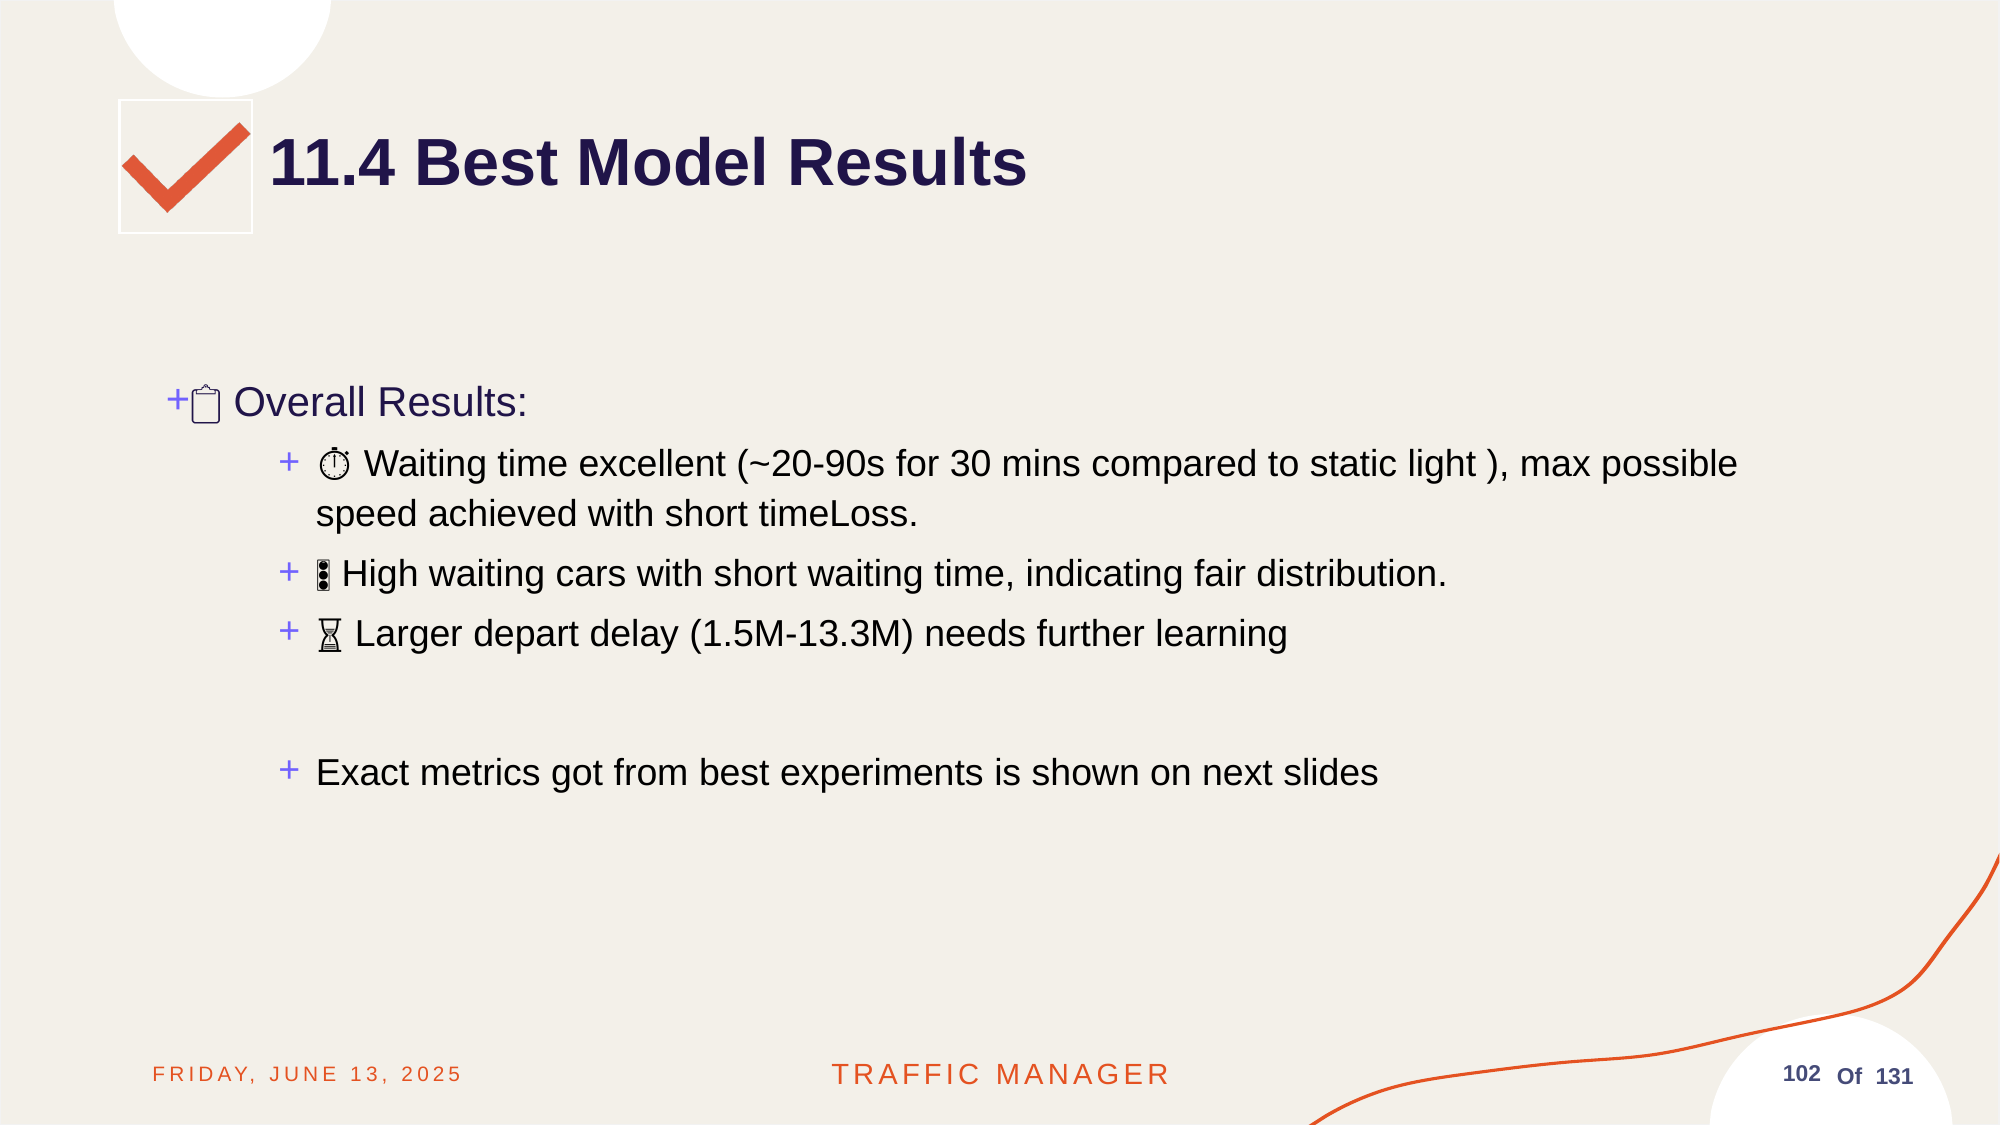

11.4 Best Model Results

📋 Overall Results:
⏱️ Waiting time excellent (~20-90s for 30 mins compared to static light ), max possible speed achieved with short timeLoss.
🚦 High waiting cars with short waiting time, indicating fair distribution.
⏳ Larger depart delay (1.5M-13.3M) needs further learning

Exact metrics got from best experiments is shown on next slides
102
Friday, June 13, 2025
Traffic MANAGER